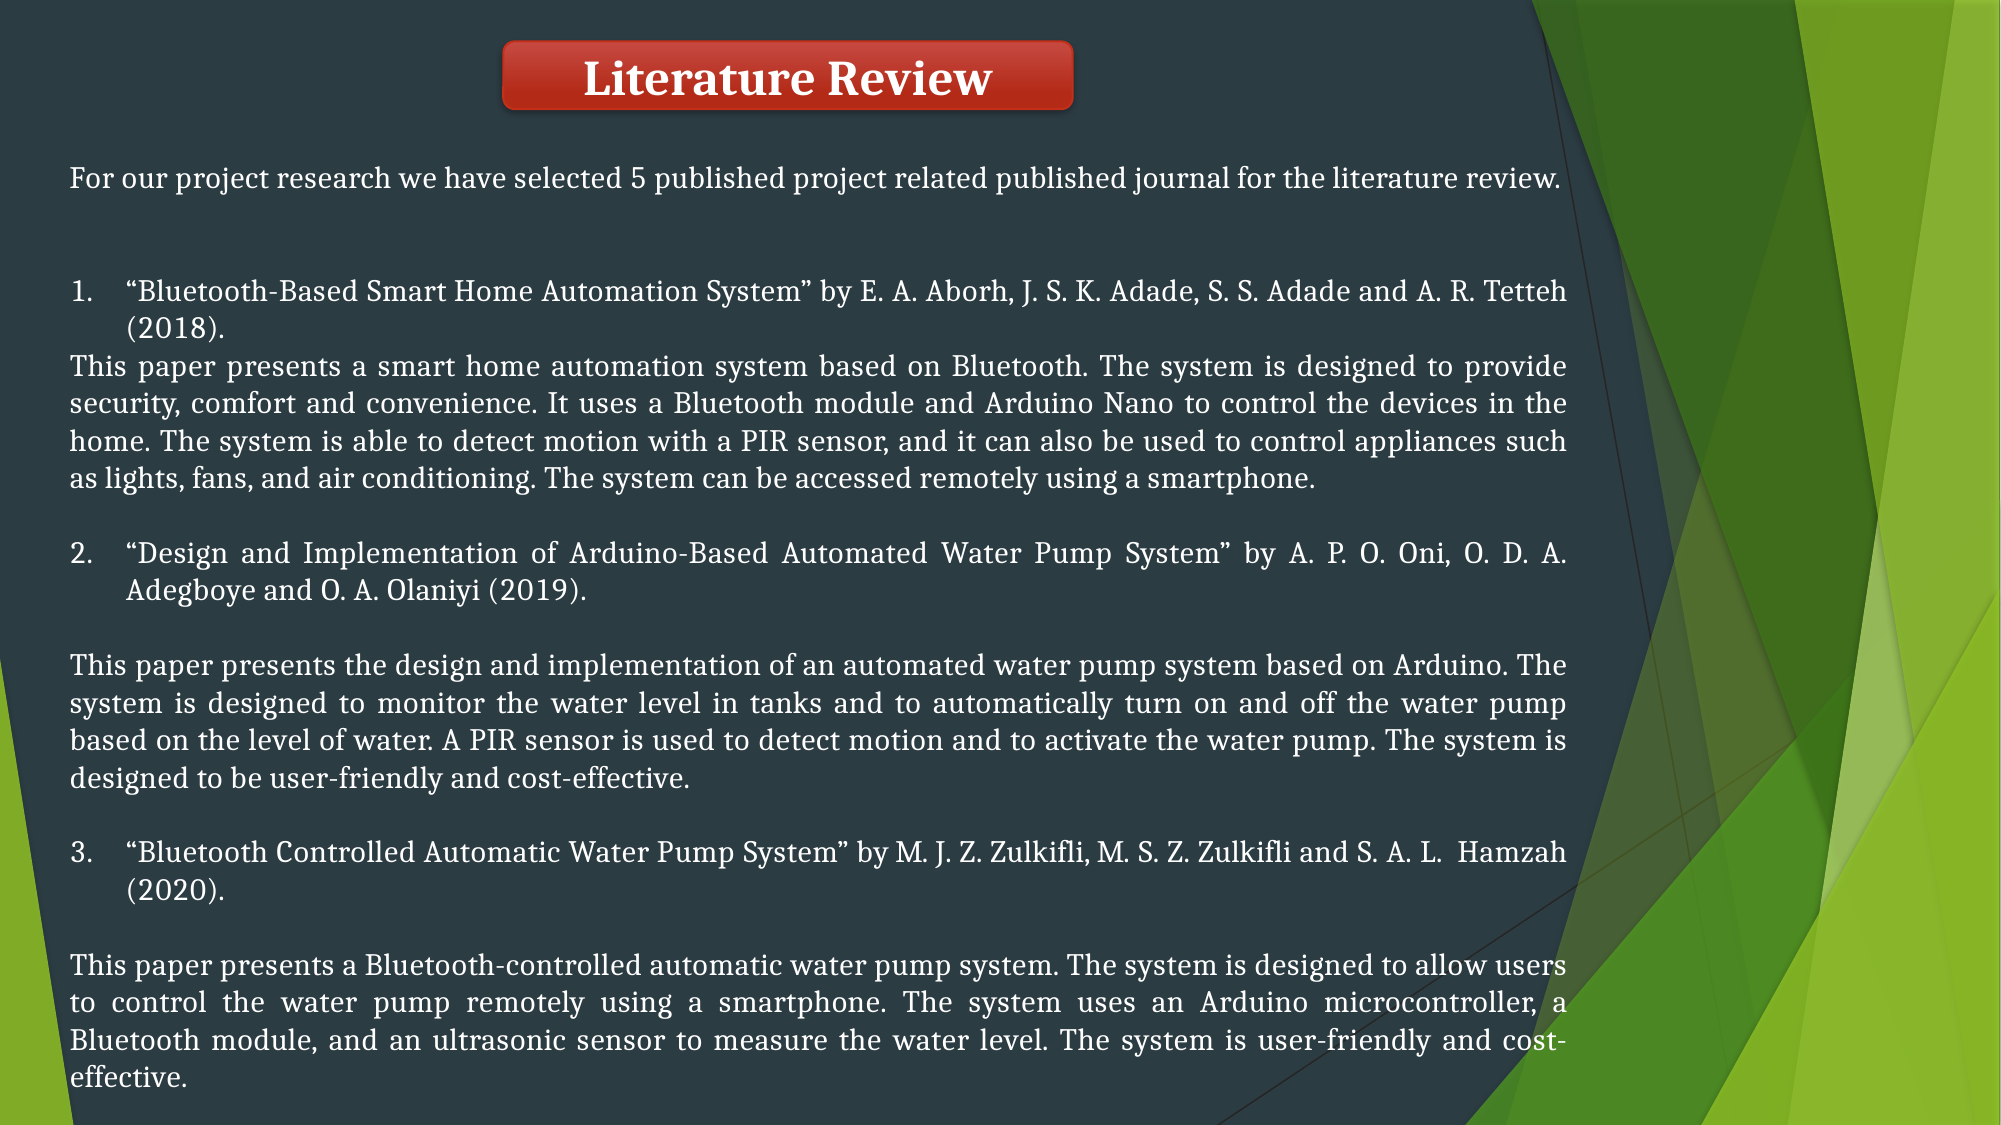

Literature Review
For our project research we have selected 5 published project related published journal for the literature review.

“Bluetooth-Based Smart Home Automation System” by E. A. Aborh, J. S. K. Adade, S. S. Adade and A. R. Tetteh (2018).
This paper presents a smart home automation system based on Bluetooth. The system is designed to provide security, comfort and convenience. It uses a Bluetooth module and Arduino Nano to control the devices in the home. The system is able to detect motion with a PIR sensor, and it can also be used to control appliances such as lights, fans, and air conditioning. The system can be accessed remotely using a smartphone.

“Design and Implementation of Arduino-Based Automated Water Pump System” by A. P. O. Oni, O. D. A. Adegboye and O. A. Olaniyi (2019).

This paper presents the design and implementation of an automated water pump system based on Arduino. The system is designed to monitor the water level in tanks and to automatically turn on and off the water pump based on the level of water. A PIR sensor is used to detect motion and to activate the water pump. The system is designed to be user-friendly and cost-effective.

“Bluetooth Controlled Automatic Water Pump System” by M. J. Z. Zulkifli, M. S. Z. Zulkifli and S. A. L.  Hamzah (2020).

This paper presents a Bluetooth-controlled automatic water pump system. The system is designed to allow users to control the water pump remotely using a smartphone. The system uses an Arduino microcontroller, a Bluetooth module, and an ultrasonic sensor to measure the water level. The system is user-friendly and cost-effective.